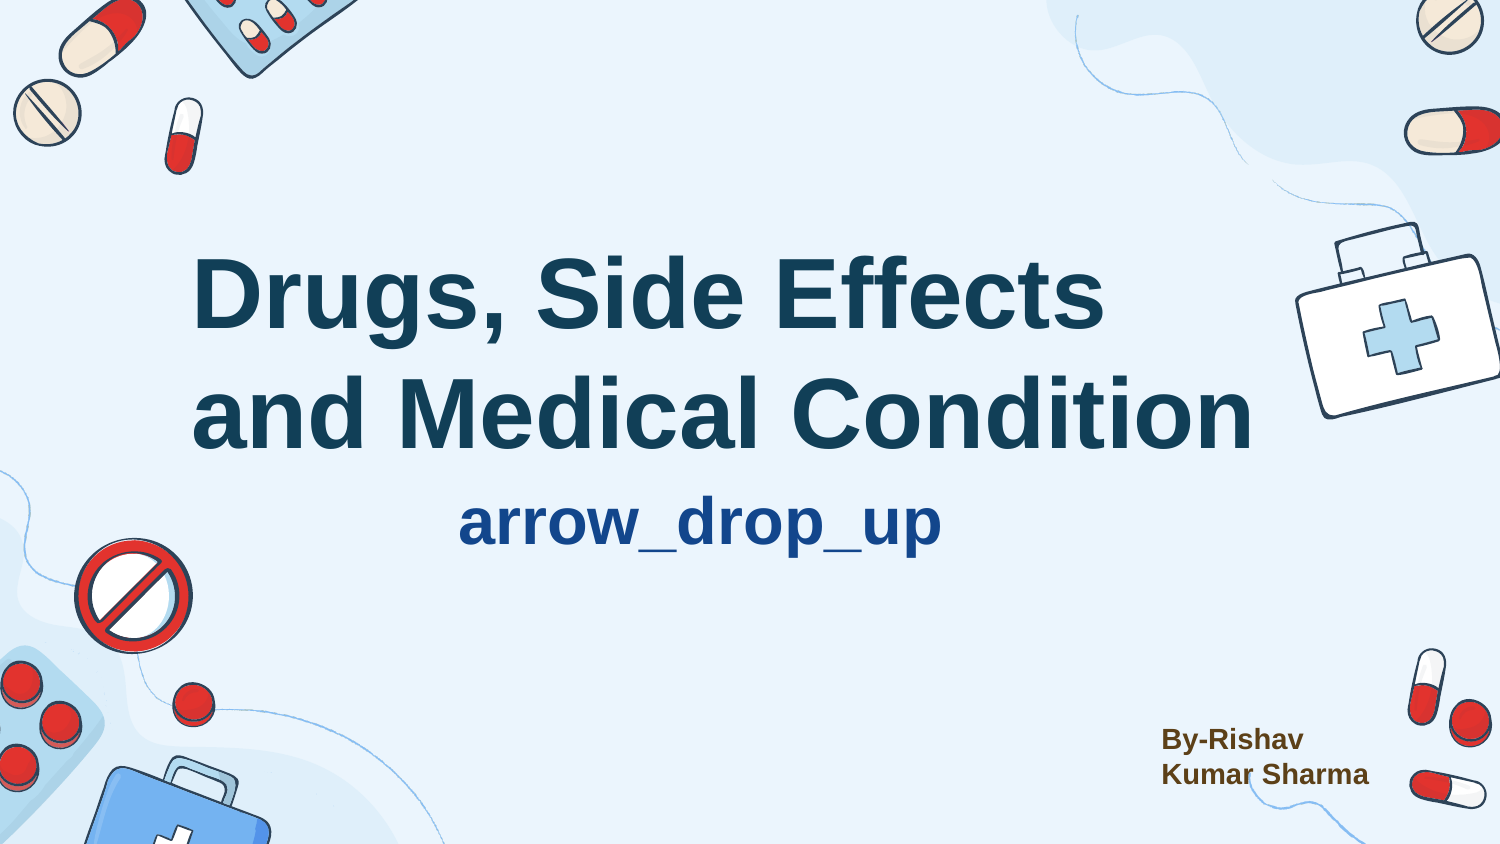

Drugs, Side Effects
and Medical Condition

arrow_drop_up

By-Rishav Kumar Sharma